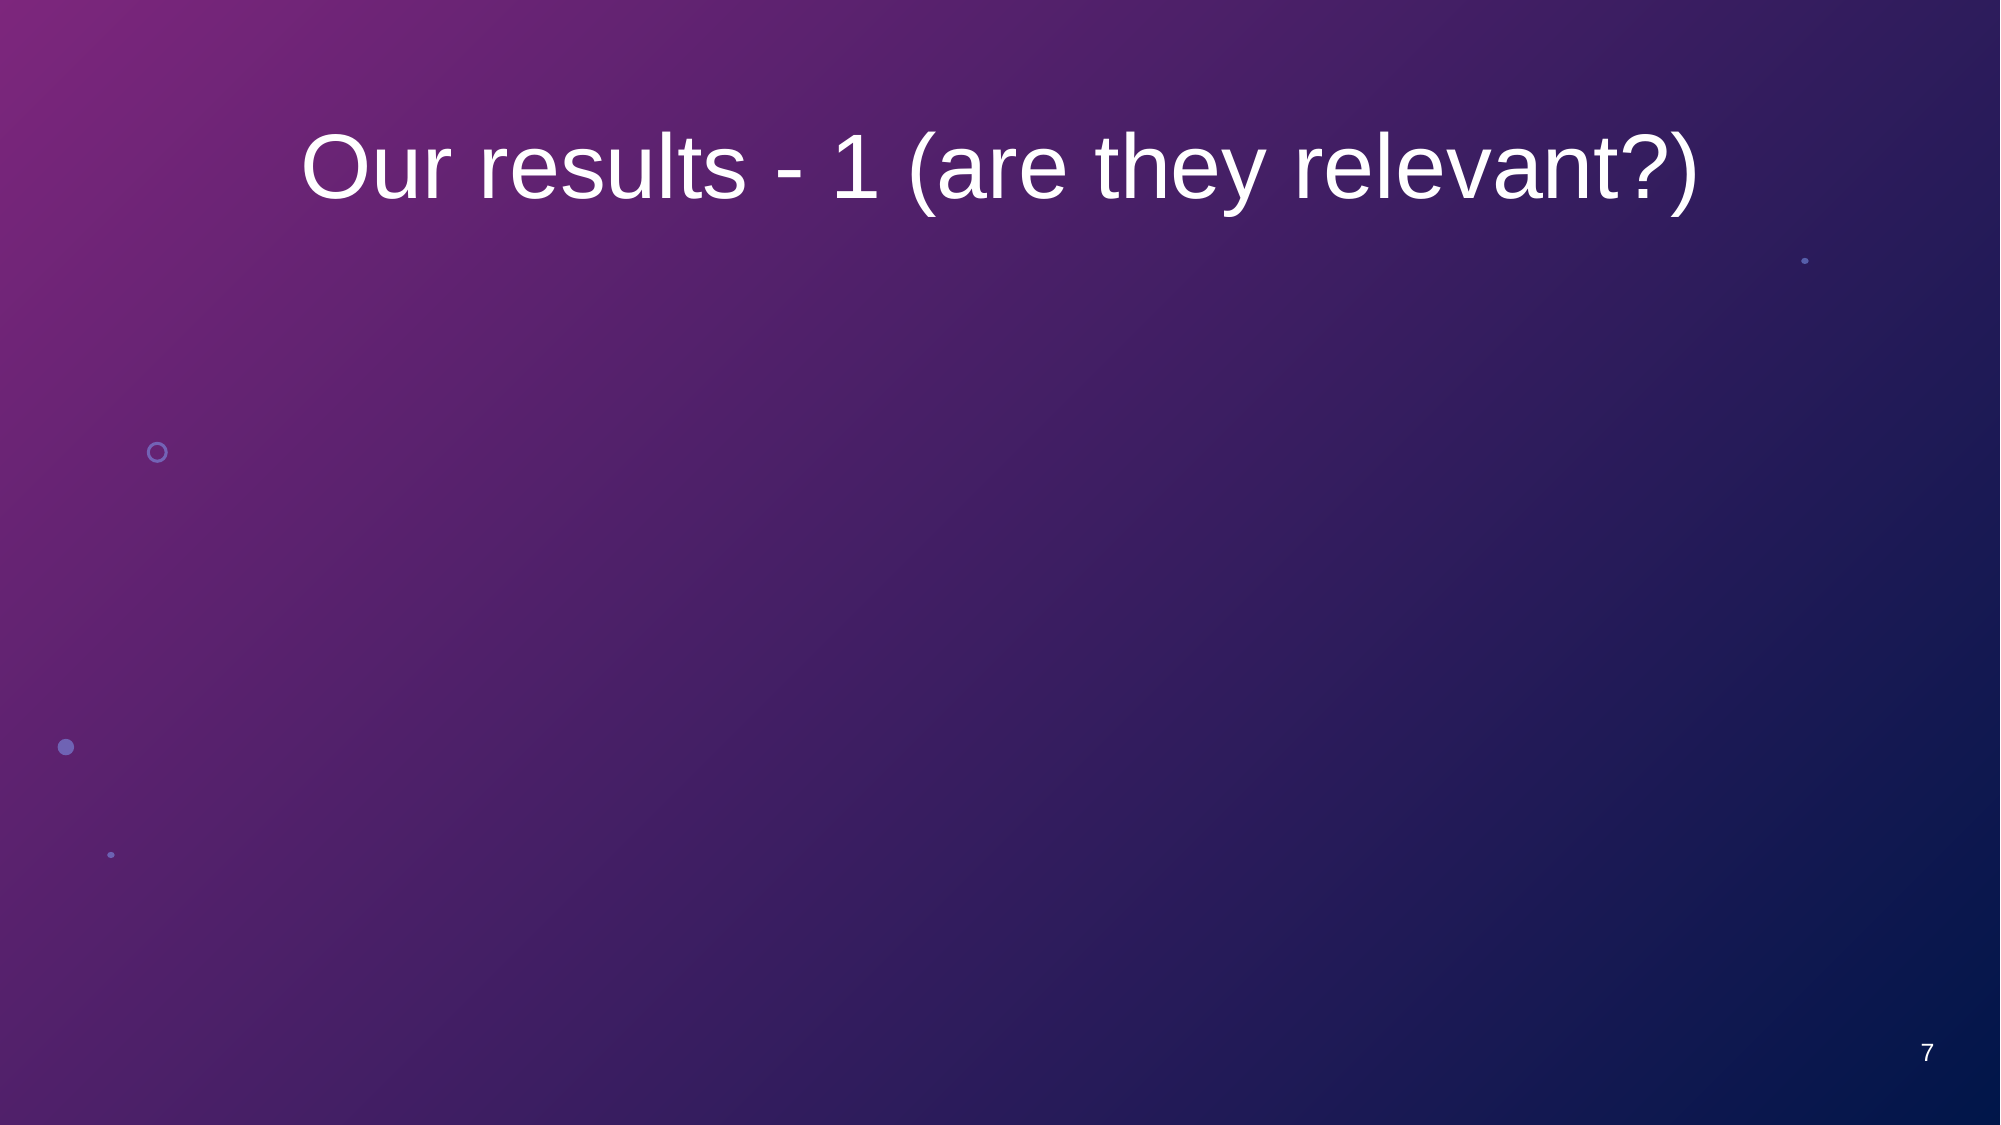

# Our results - 1 (are they relevant?)

7